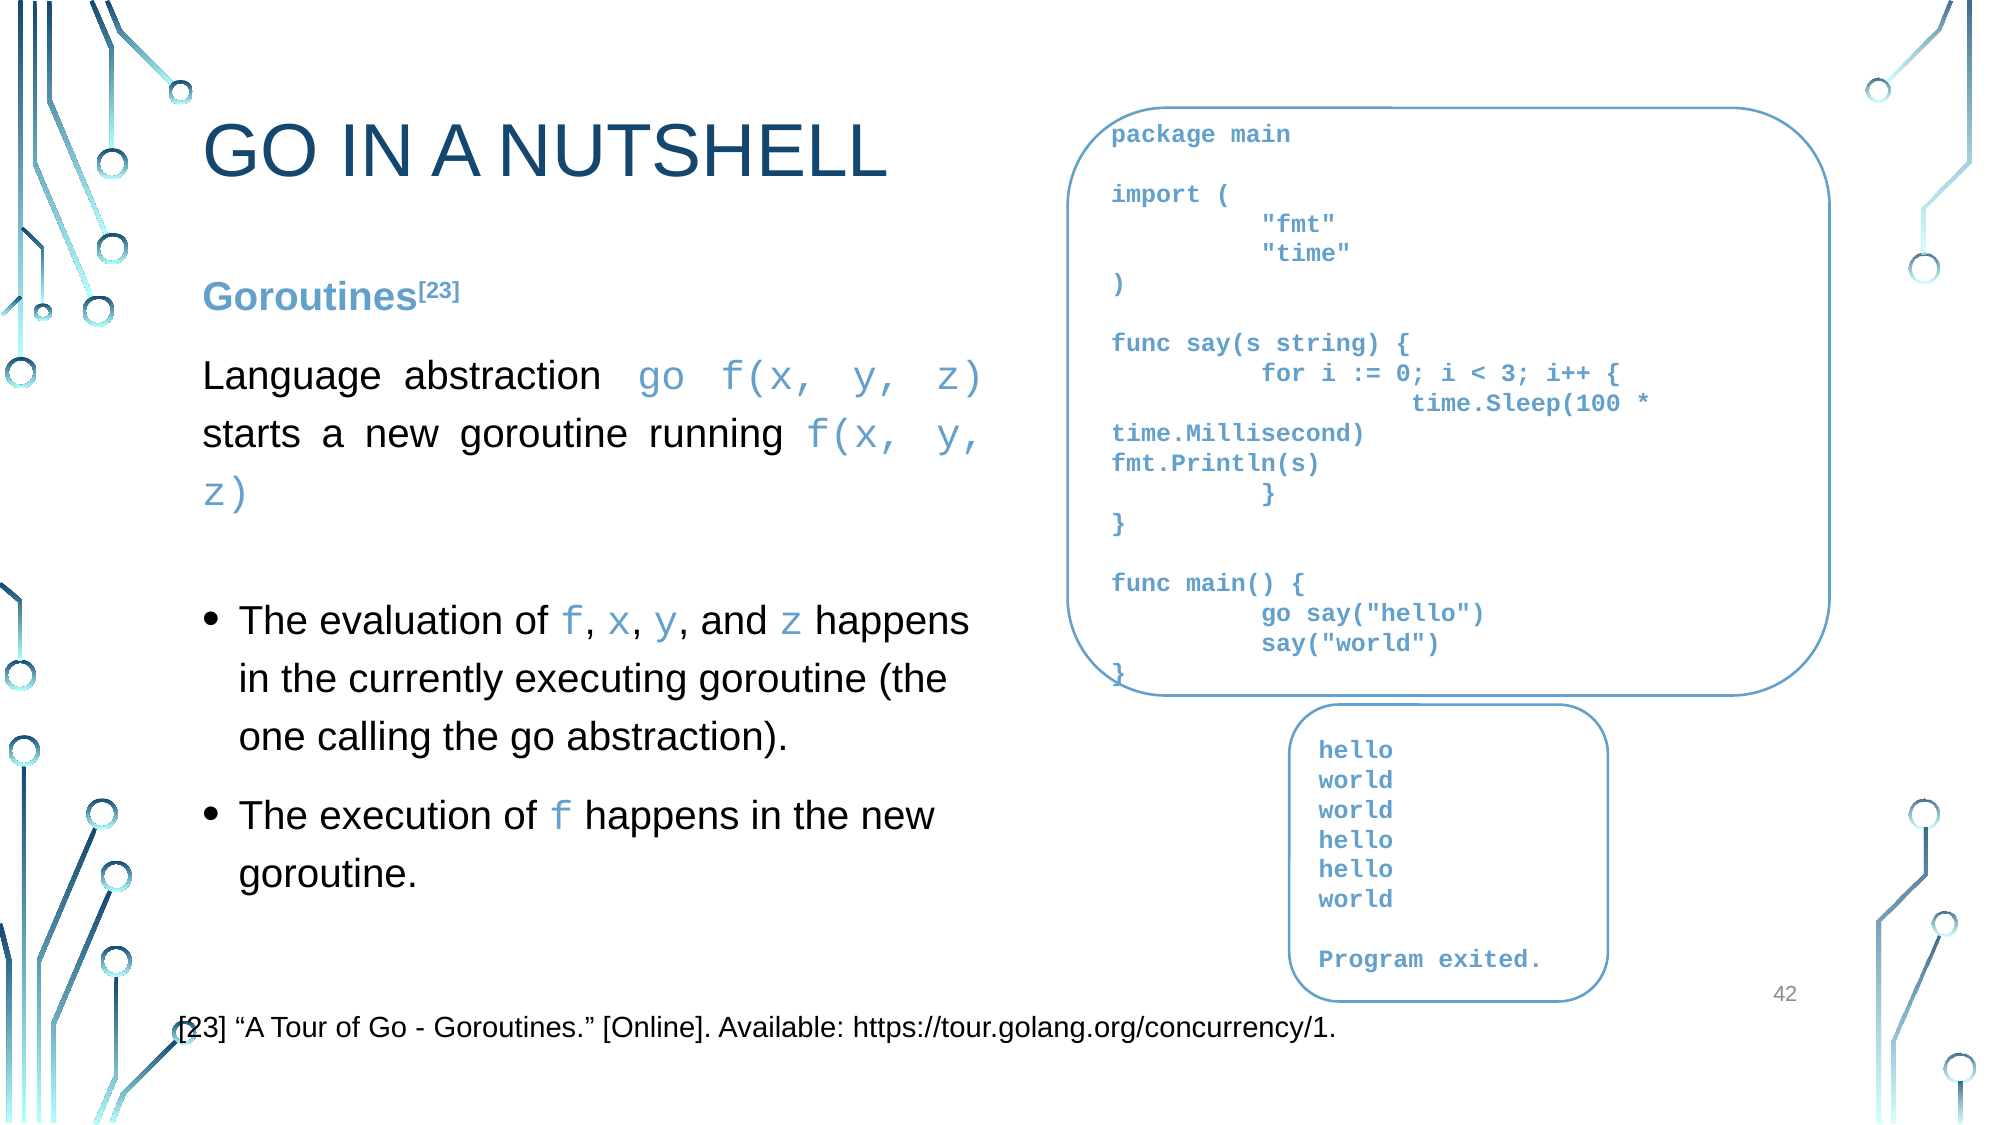

# Go in a Nutshell
package main

import (
	"fmt"
	"time"
)

func say(s string) {
	for i := 0; i < 3; i++ {
		time.Sleep(100 * time.Millisecond)			fmt.Println(s)
	}
}

func main() {
	go say("hello")
	say("world")
}
Goroutines[23]
Language abstraction go f(x, y, z) starts a new goroutine running f(x, y, z)

The evaluation of f, x, y, and z happens in the currently executing goroutine (the one calling the go abstraction).
The execution of f happens in the new goroutine.

hello
world
world
hello
hello
world

Program exited.
42
[23] “A Tour of Go - Goroutines.” [Online]. Available: https://tour.golang.org/concurrency/1.